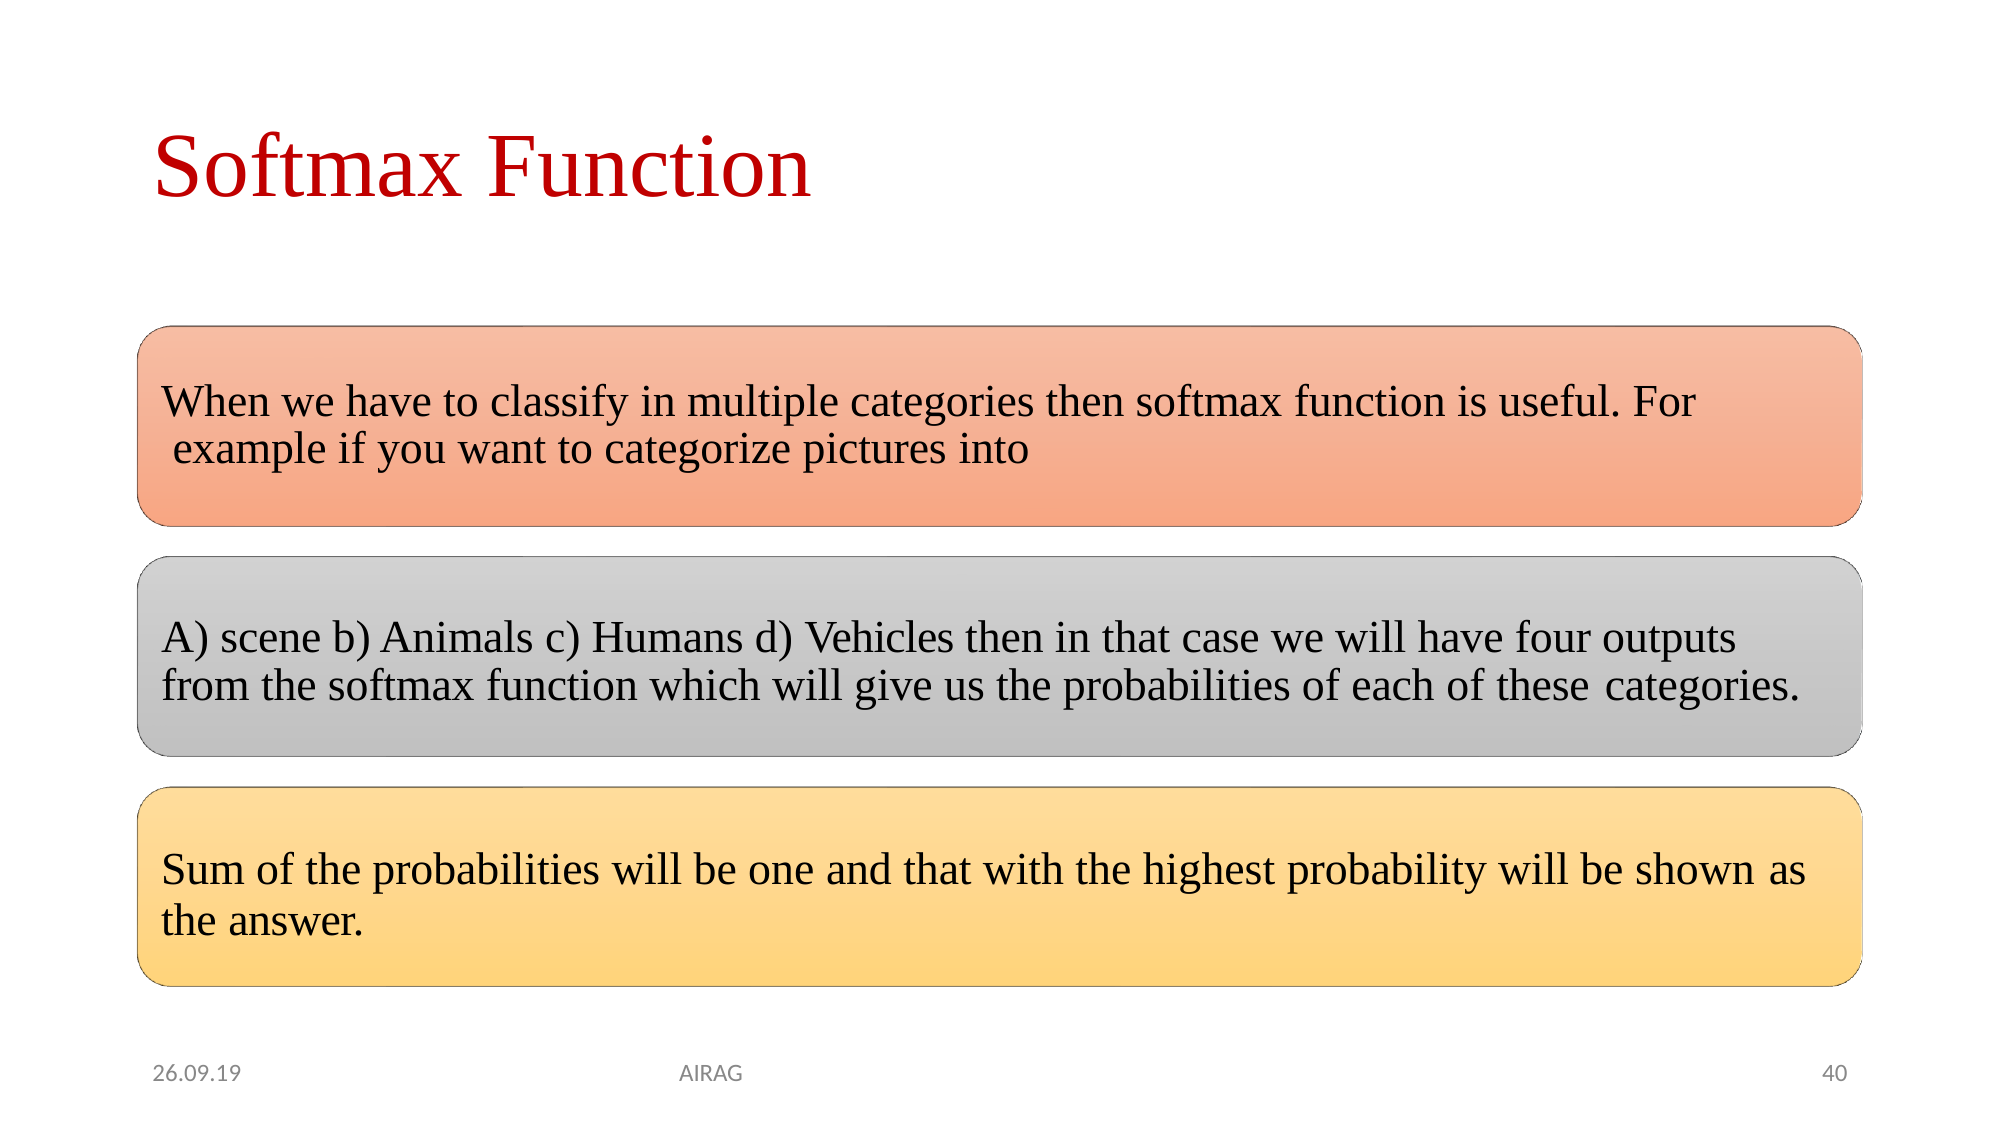

# Softmax Function

When we have to classify in multiple categories then softmax function is useful. For  example if you want to categorize pictures into

A) scene b) Animals c) Humans d) Vehicles then in that case we will have four outputs  from the softmax function which will give us the probabilities of each of these categories.

Sum of the probabilities will be one and that with the highest probability will be shown as
the answer.

26.09.19
AIRAG
40